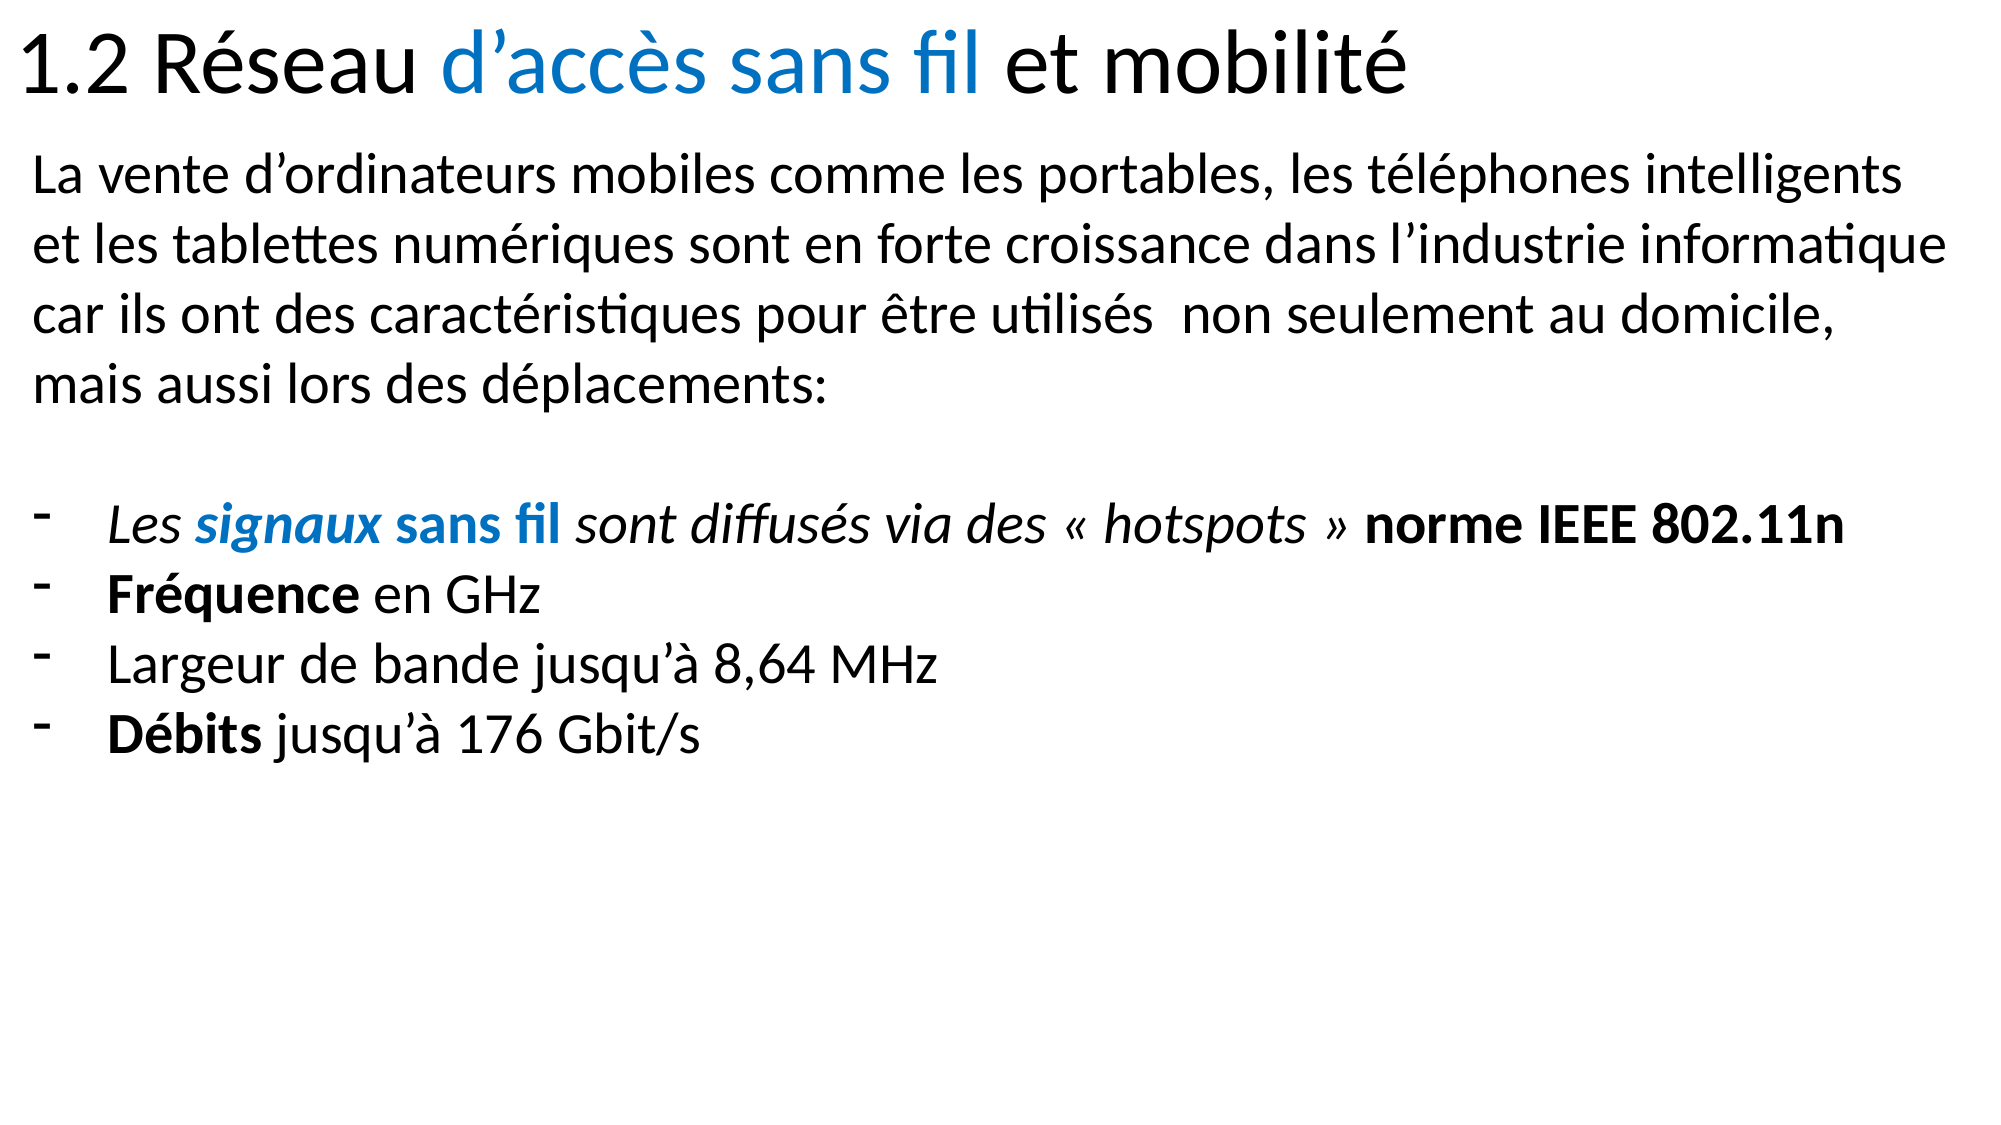

# 1.2 Réseau d’accès sans fil et mobilité
La vente d’ordinateurs mobiles comme les portables, les téléphones intelligents et les tablettes numériques sont en forte croissance dans l’industrie informatique car ils ont des caractéristiques pour être utilisés  non seulement au domicile, mais aussi lors des déplacements:

Les signaux sans fil sont diffusés via des « hotspots » norme IEEE 802.11n
Fréquence en GHz
Largeur de bande jusqu’à 8,64 MHz
Débits jusqu’à 176 Gbit/s